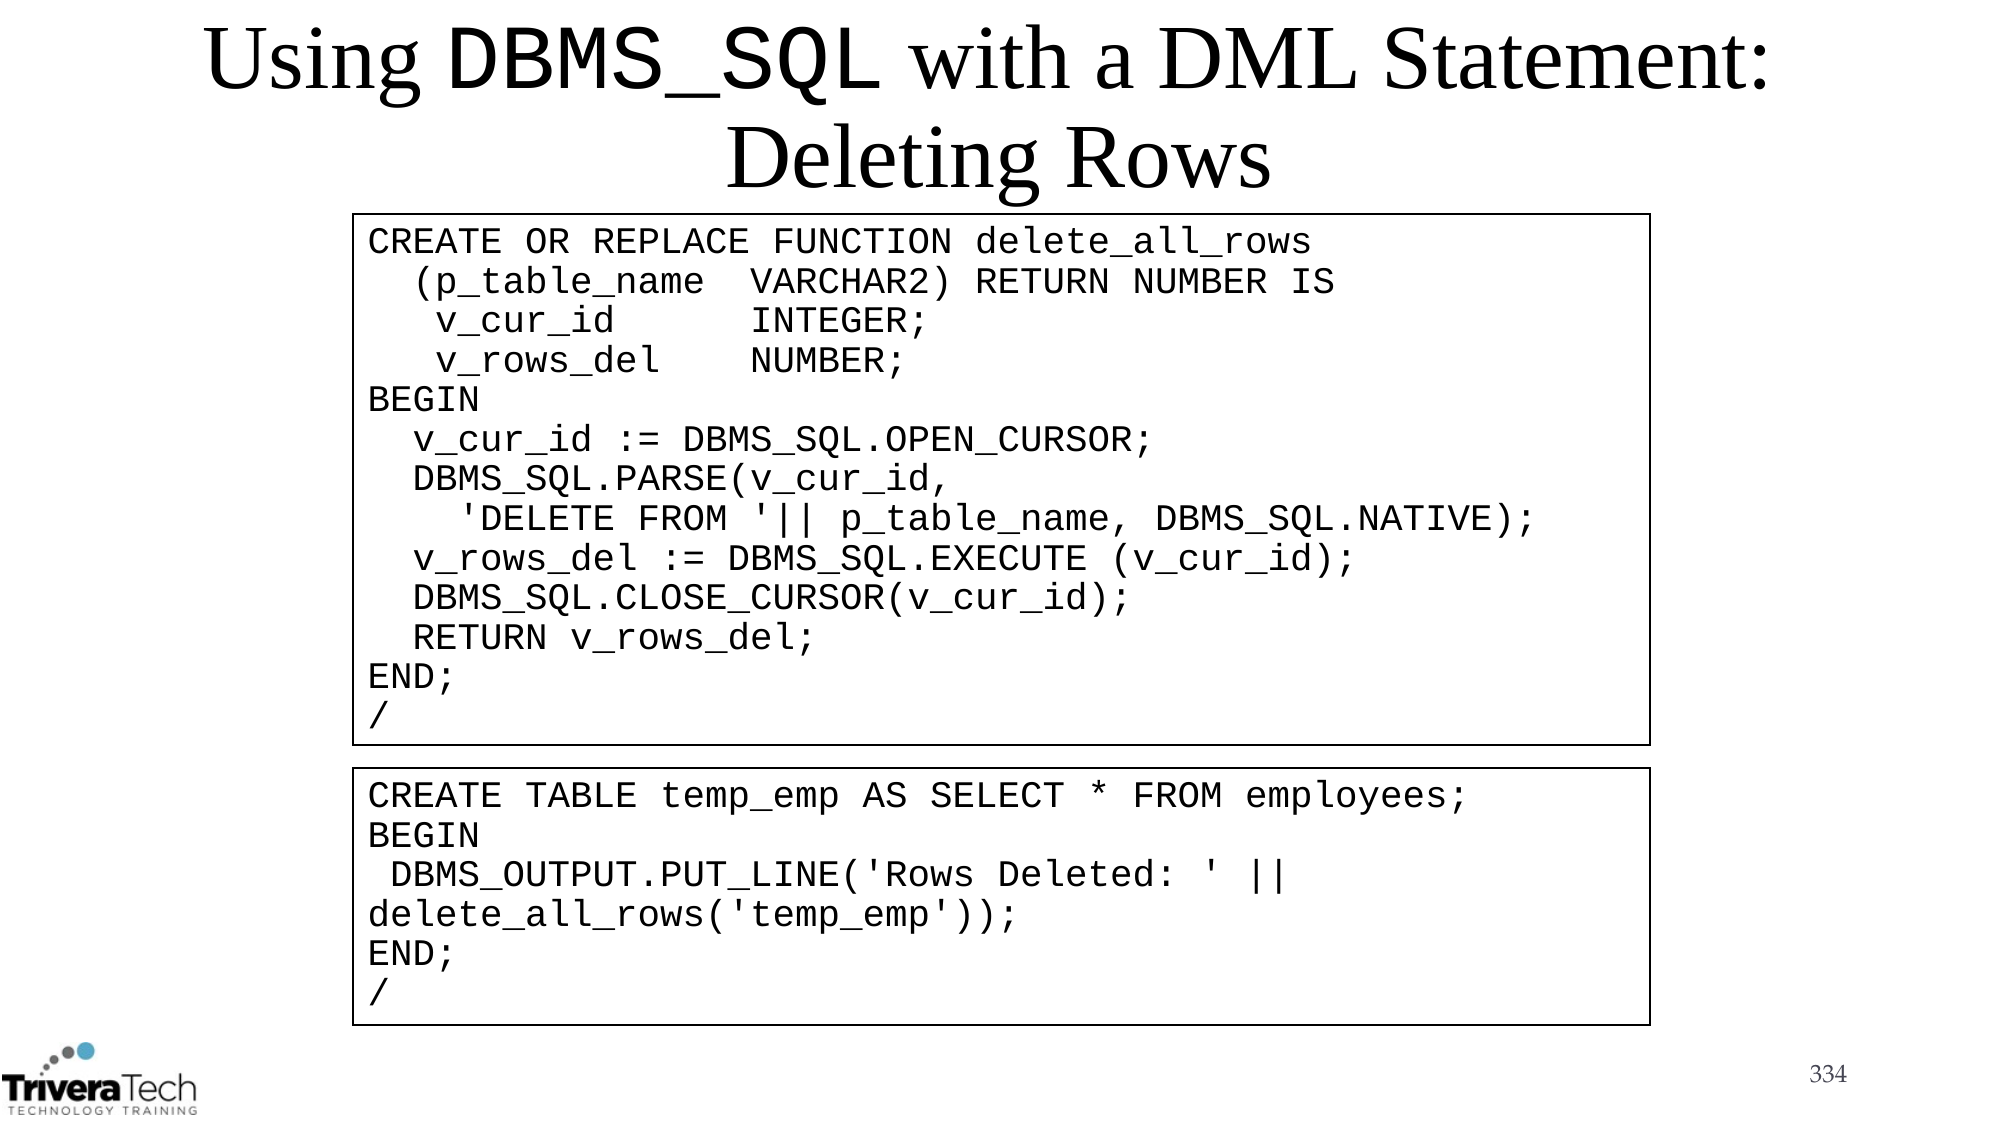

# Using DBMS_SQL with a DML Statement: Deleting Rows
CREATE OR REPLACE FUNCTION delete_all_rows
  (p_table_name  VARCHAR2) RETURN NUMBER IS
   v_cur_id      INTEGER;
   v_rows_del    NUMBER;
BEGIN
  v_cur_id := DBMS_SQL.OPEN_CURSOR;
  DBMS_SQL.PARSE(v_cur_id,
    'DELETE FROM '|| p_table_name, DBMS_SQL.NATIVE);
  v_rows_del := DBMS_SQL.EXECUTE (v_cur_id);
  DBMS_SQL.CLOSE_CURSOR(v_cur_id);
  RETURN v_rows_del;
END;
/
CREATE TABLE temp_emp AS SELECT * FROM employees;
BEGIN
 DBMS_OUTPUT.PUT_LINE('Rows Deleted: ' || delete_all_rows('temp_emp'));
END;
/
334